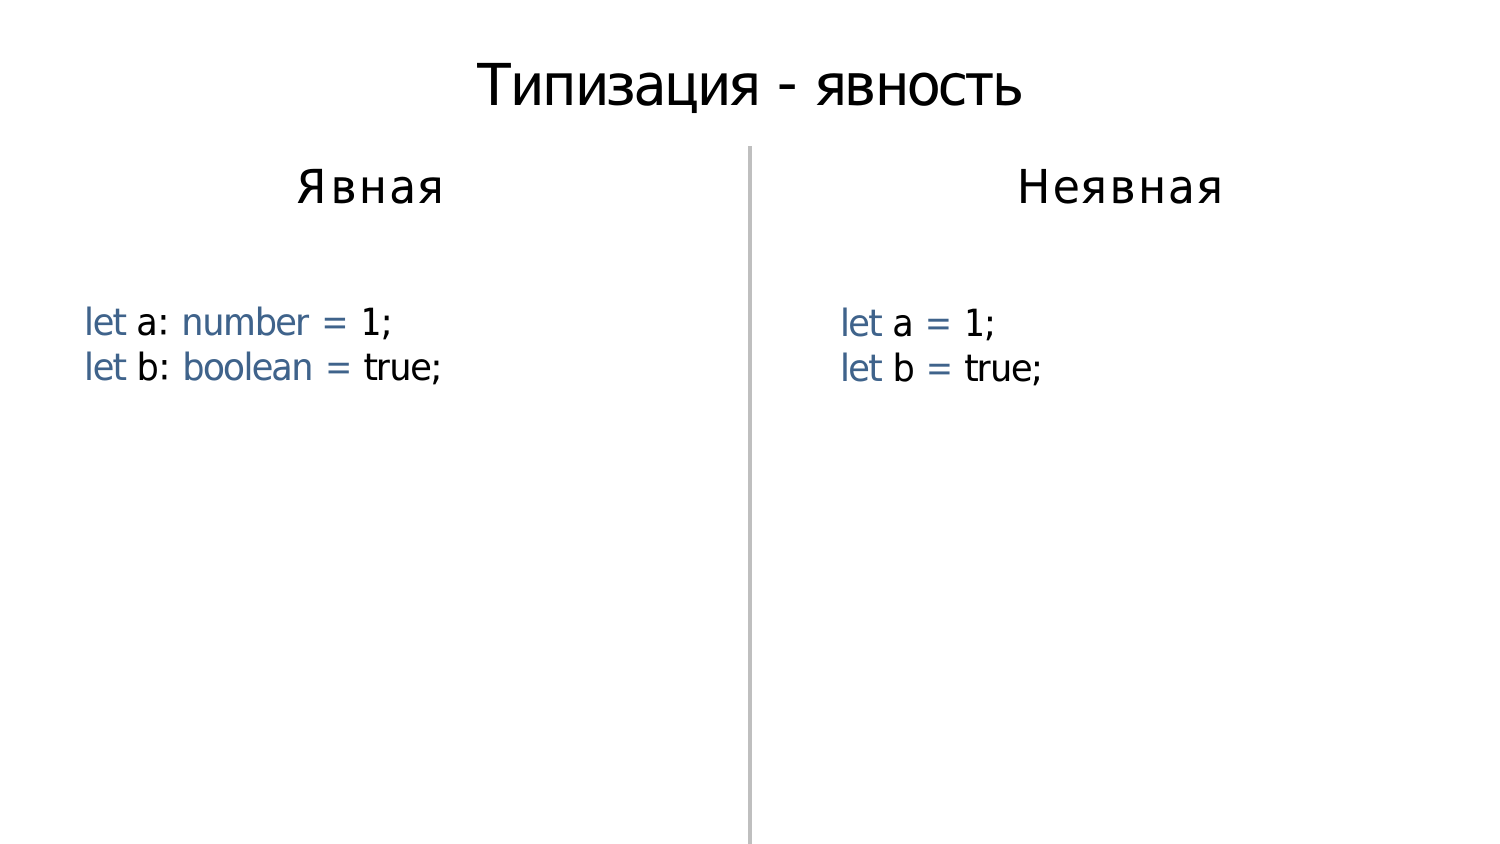

Типизация - явность

Явная
Неявная
let a: number = 1;
let b: boolean = true;
let a = 1;
let b = true;